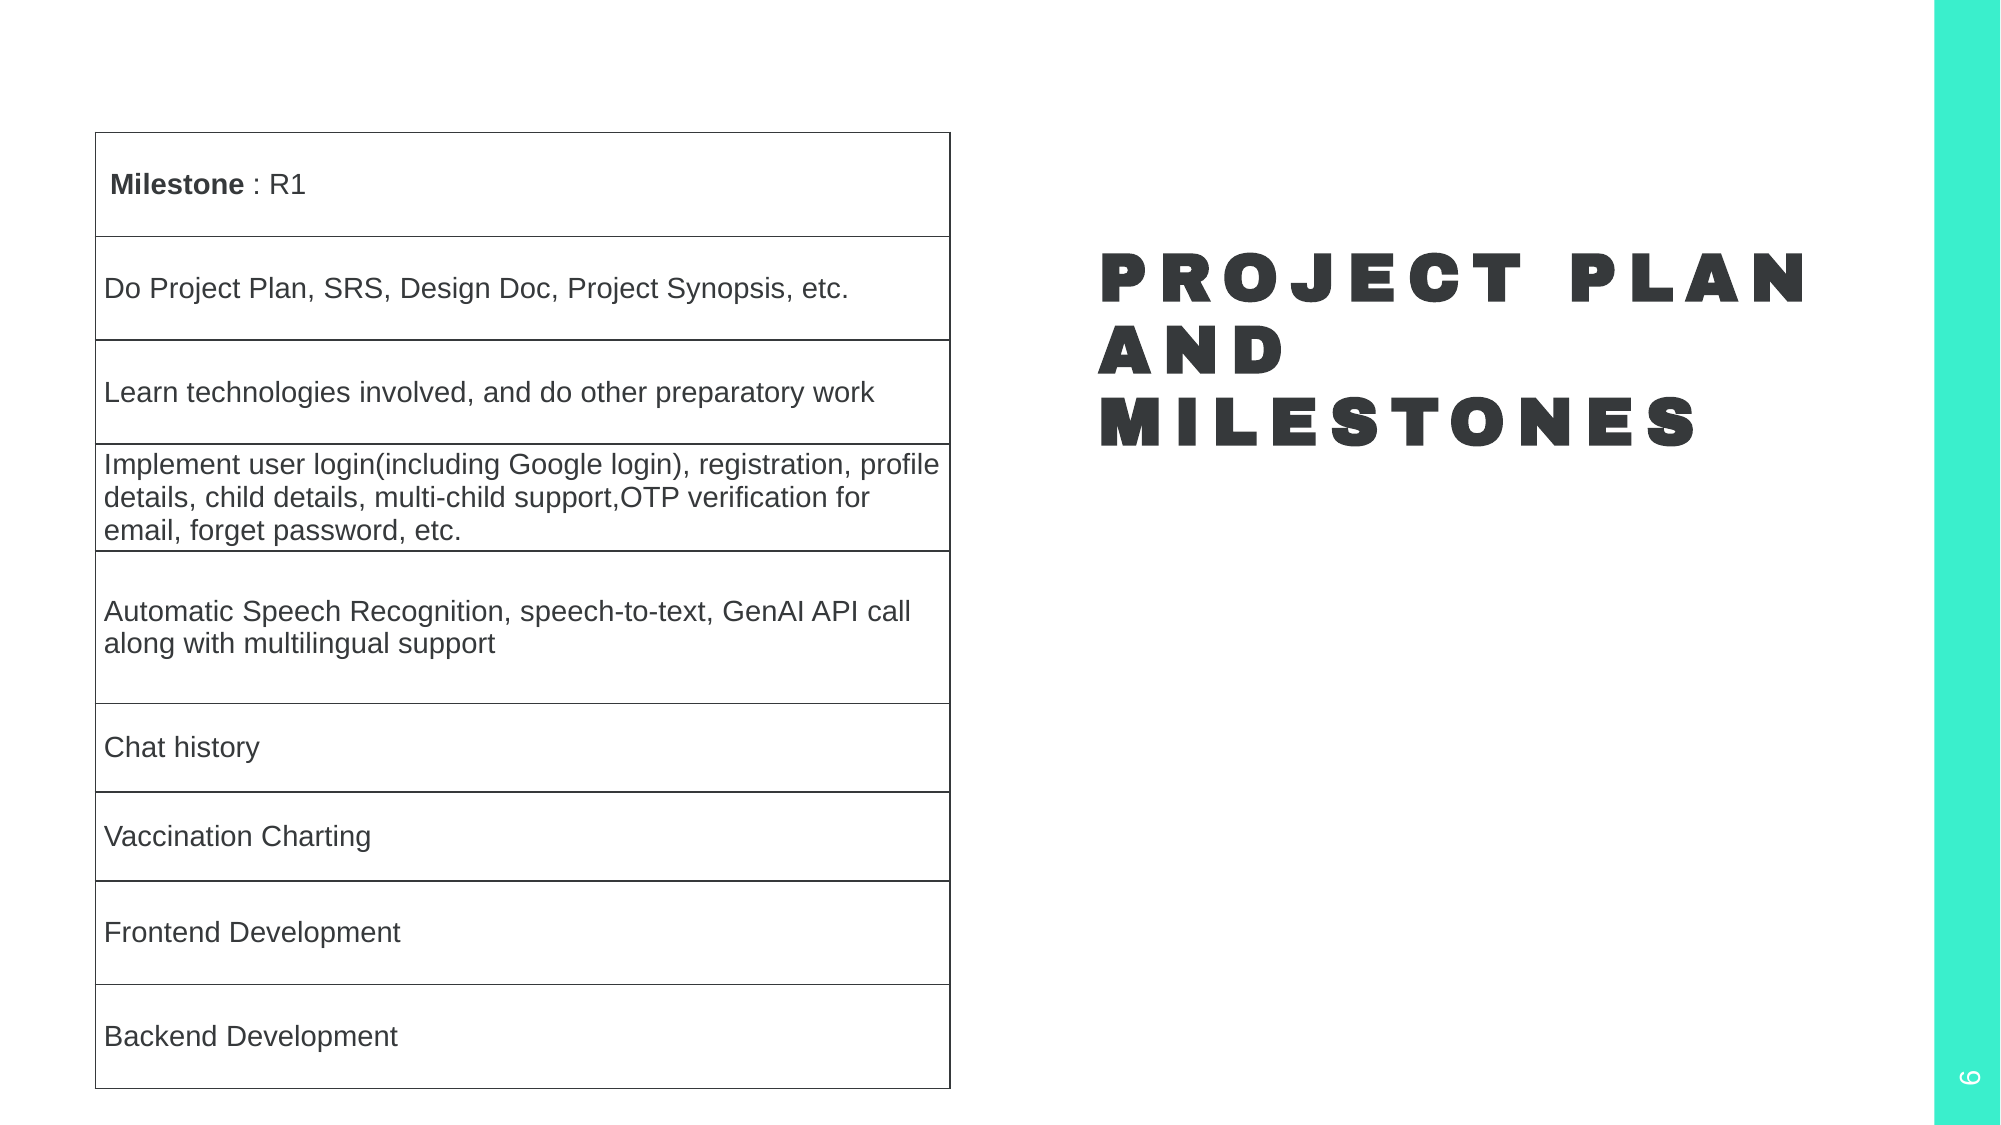

# PROJECT PLAN AND MILESTONES
| Milestone : R1 |
| --- |
| Do Project Plan, SRS, Design Doc, Project Synopsis, etc. |
| Learn technologies involved, and do other preparatory work |
| Implement user login(including Google login), registration, profile details, child details, multi-child support,OTP verification for email, forget password, etc. |
| Automatic Speech Recognition, speech-to-text, GenAI API call along with multilingual support |
| Chat history |
| Vaccination Charting |
| Frontend Development |
| Backend Development |
|  |
| --- |
|  |
|  |
|  |
|  |
|  |
|  |
|  |
6